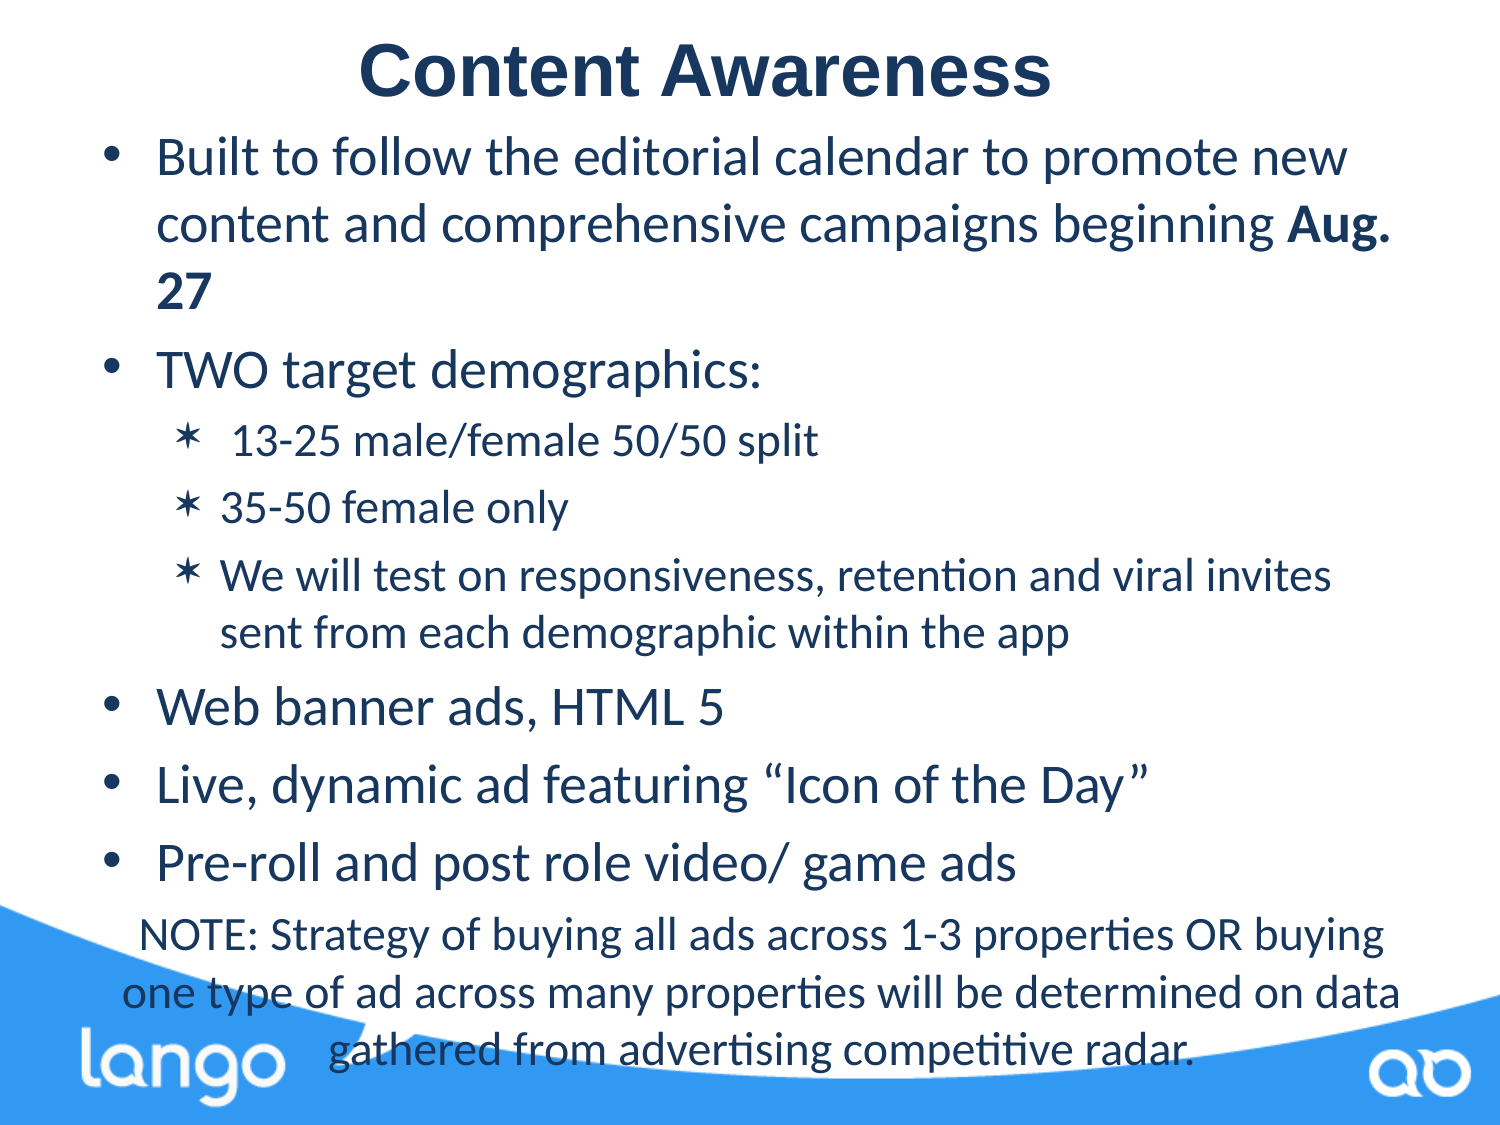

# Content Awareness
Built to follow the editorial calendar to promote new content and comprehensive campaigns beginning Aug. 27
TWO target demographics:
 13-25 male/female 50/50 split
35-50 female only
We will test on responsiveness, retention and viral invites sent from each demographic within the app
Web banner ads, HTML 5
Live, dynamic ad featuring “Icon of the Day”
Pre-roll and post role video/ game ads
NOTE: Strategy of buying all ads across 1-3 properties OR buying one type of ad across many properties will be determined on data gathered from advertising competitive radar.